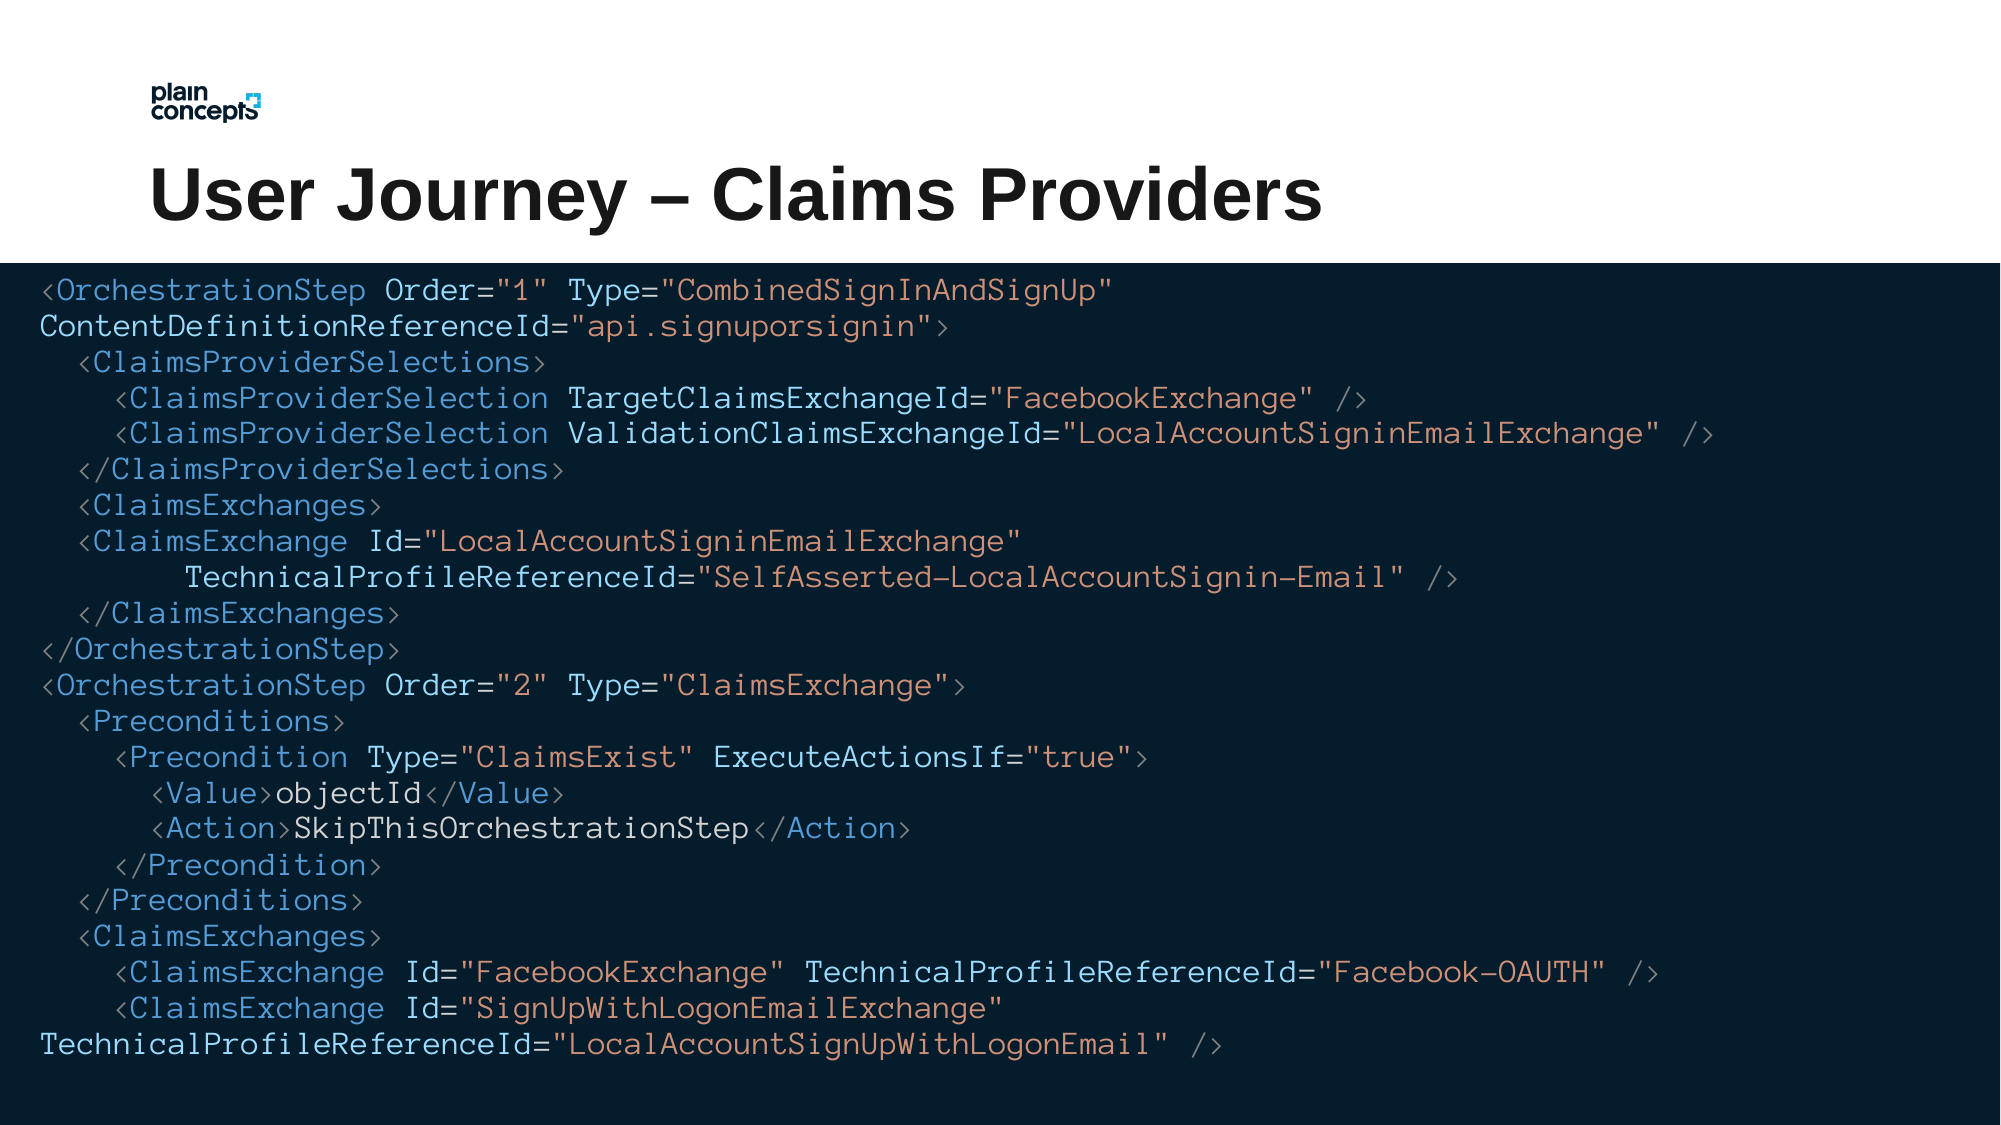

User Journey – Claims Providers

<OrchestrationStep Order="1" Type="CombinedSignInAndSignUp" 	ContentDefinitionReferenceId="api.signuporsignin">
  <ClaimsProviderSelections>
    <ClaimsProviderSelection TargetClaimsExchangeId="FacebookExchange" />
    <ClaimsProviderSelection ValidationClaimsExchangeId="LocalAccountSigninEmailExchange" />
  </ClaimsProviderSelections>
  <ClaimsExchanges>
  <ClaimsExchange Id="LocalAccountSigninEmailExchange"
        TechnicalProfileReferenceId="SelfAsserted-LocalAccountSignin-Email" />
  </ClaimsExchanges>
</OrchestrationStep>
<OrchestrationStep Order="2" Type="ClaimsExchange">
  <Preconditions>
    <Precondition Type="ClaimsExist" ExecuteActionsIf="true">
      <Value>objectId</Value>
      <Action>SkipThisOrchestrationStep</Action>
    </Precondition>
  </Preconditions>
  <ClaimsExchanges>
    <ClaimsExchange Id="FacebookExchange" TechnicalProfileReferenceId="Facebook-OAUTH" />
    <ClaimsExchange Id="SignUpWithLogonEmailExchange" 	TechnicalProfileReferenceId="LocalAccountSignUpWithLogonEmail" />